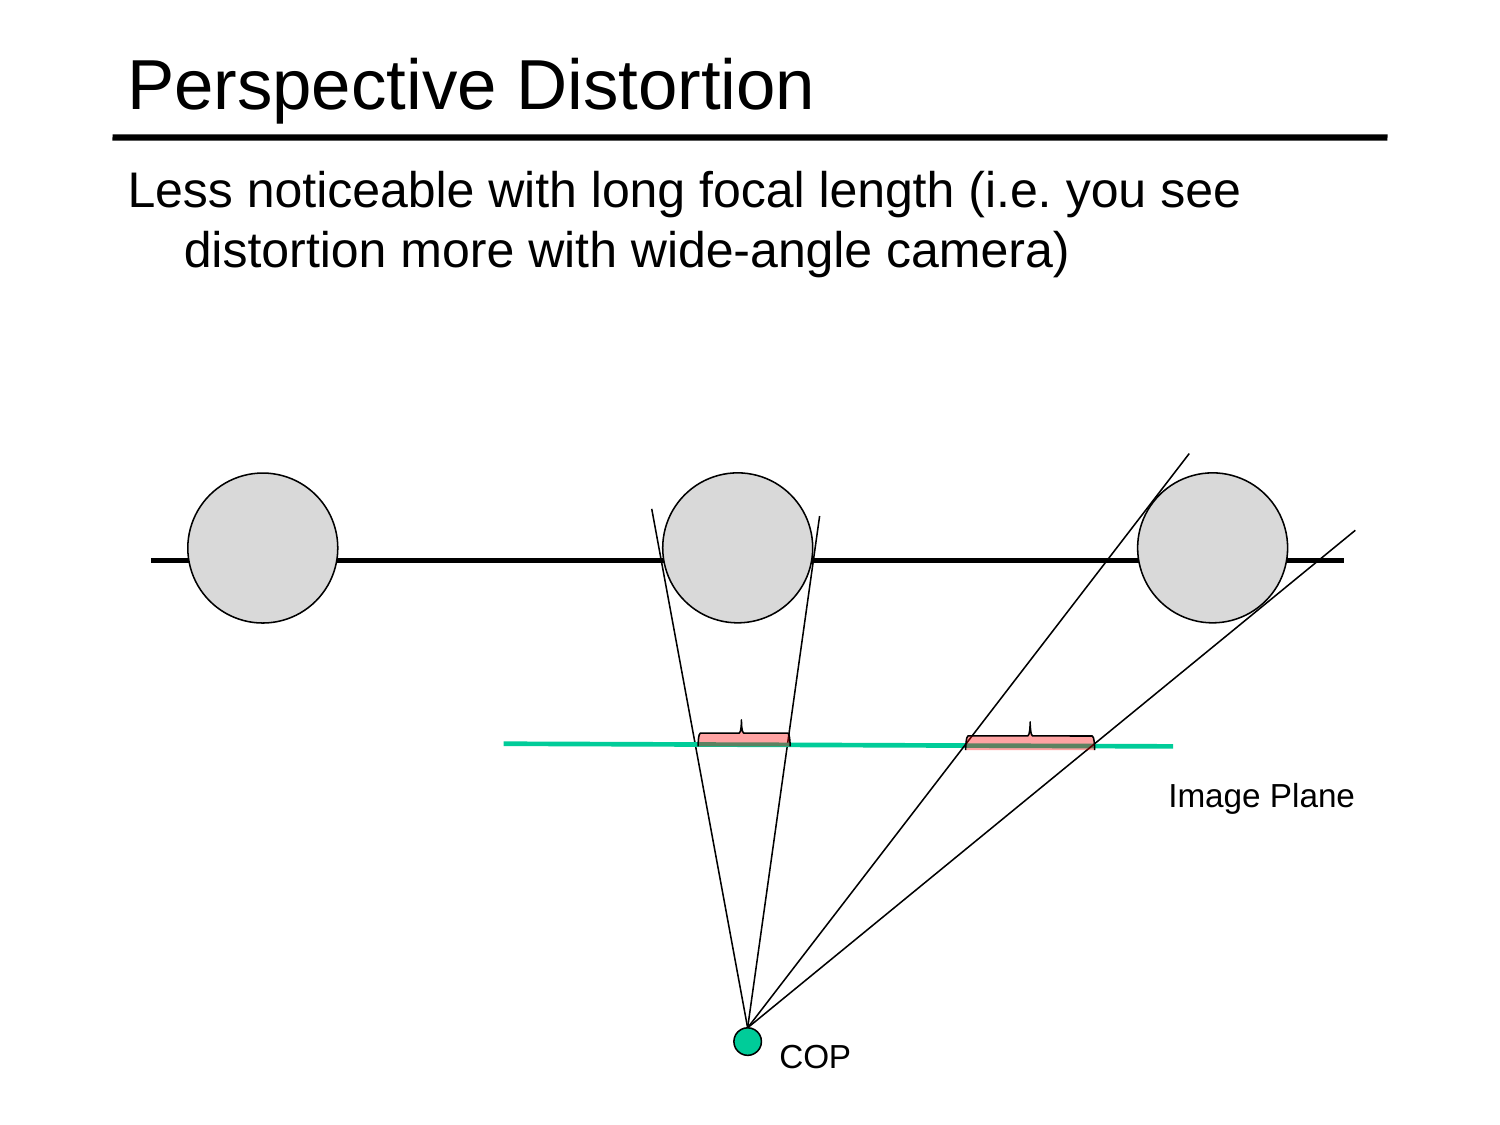

# Perspective Distortion
Less noticeable with long focal length (i.e. you see distortion more with wide-angle camera)

Image Plane

COP